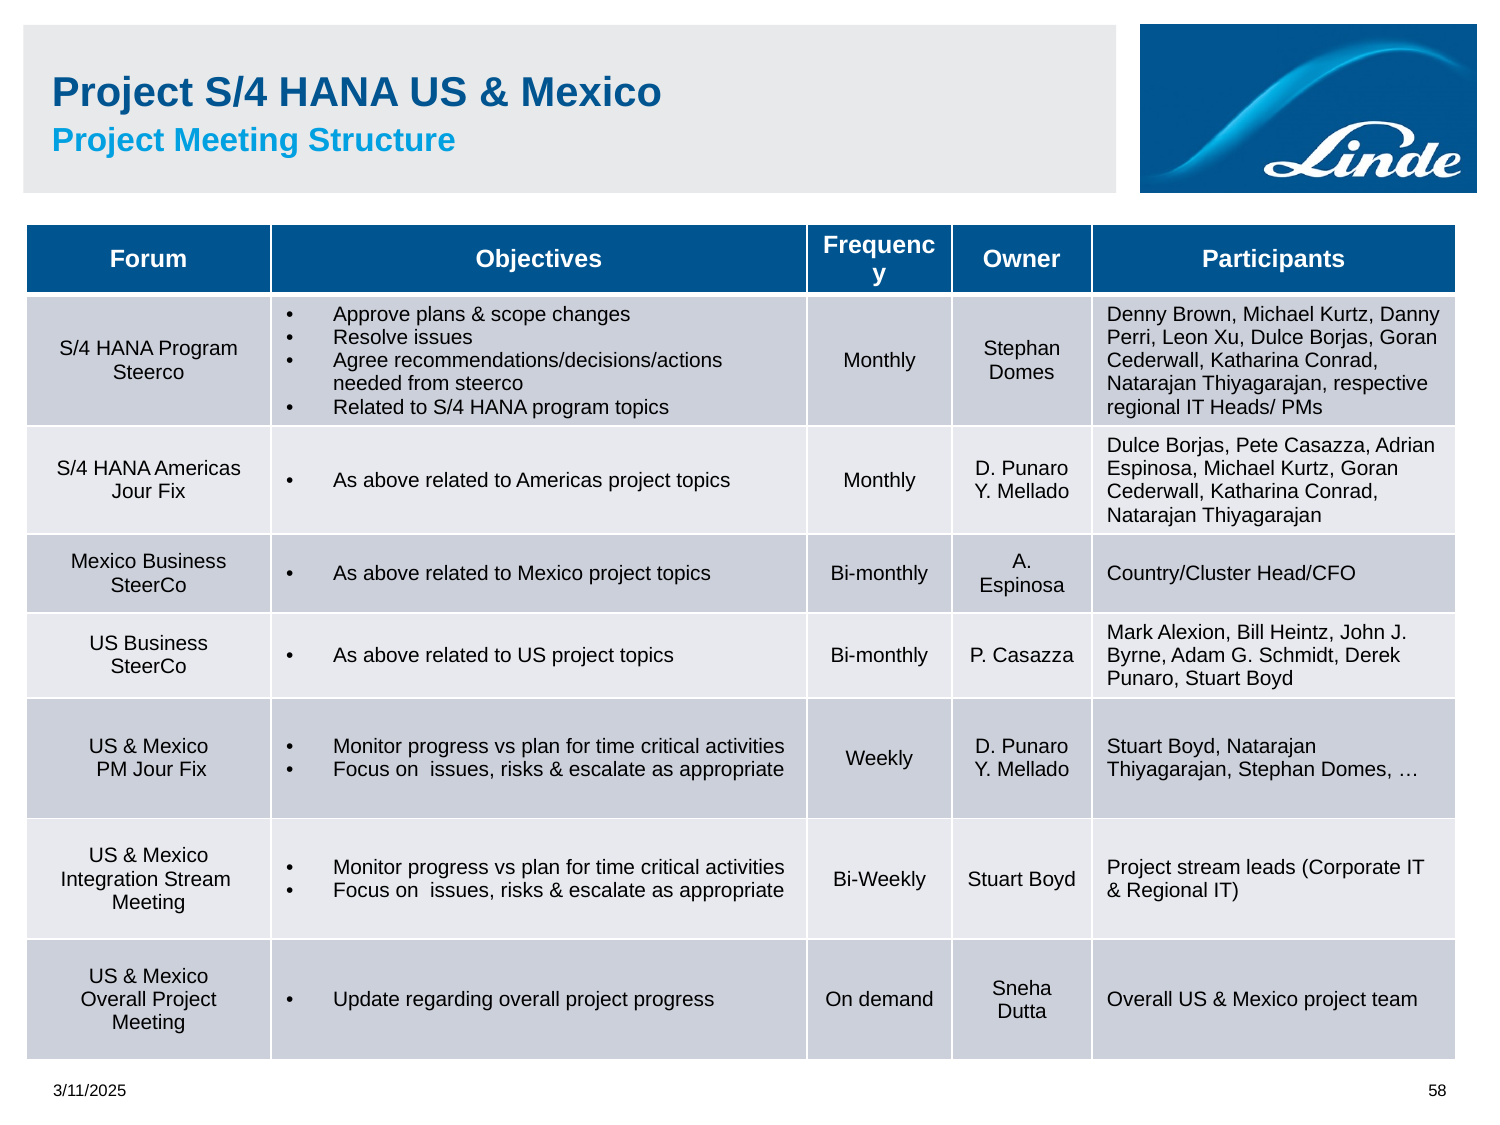

# Project S/4 HANA US & Mexico Project Meeting Structure
| Forum | Objectives | Frequency | Owner | Participants |
| --- | --- | --- | --- | --- |
| S/4 HANA Program Steerco | Approve plans & scope changes Resolve issues Agree recommendations/decisions/actions needed from steerco Related to S/4 HANA program topics | Monthly | Stephan Domes | Denny Brown, Michael Kurtz, Danny Perri, Leon Xu, Dulce Borjas, Goran Cederwall, Katharina Conrad, Natarajan Thiyagarajan, respective regional IT Heads/ PMs |
| S/4 HANA Americas Jour Fix | As above related to Americas project topics | Monthly | D. Punaro Y. Mellado | Dulce Borjas, Pete Casazza, Adrian Espinosa, Michael Kurtz, Goran Cederwall, Katharina Conrad, Natarajan Thiyagarajan |
| Mexico Business SteerCo | As above related to Mexico project topics | Bi-monthly | A. Espinosa | Country/Cluster Head/CFO |
| US Business SteerCo | As above related to US project topics | Bi-monthly | P. Casazza | Mark Alexion, Bill Heintz, John J. Byrne, Adam G. Schmidt, Derek Punaro, Stuart Boyd |
| US & Mexico PM Jour Fix | Monitor progress vs plan for time critical activities Focus on issues, risks & escalate as appropriate | Weekly | D. Punaro Y. Mellado | Stuart Boyd, Natarajan Thiyagarajan, Stephan Domes, … |
| US & Mexico Integration Stream Meeting | Monitor progress vs plan for time critical activities Focus on issues, risks & escalate as appropriate | Bi-Weekly | Stuart Boyd | Project stream leads (Corporate IT & Regional IT) |
| US & Mexico Overall Project Meeting | Update regarding overall project progress | On demand | Sneha Dutta | Overall US & Mexico project team |
3/11/2025